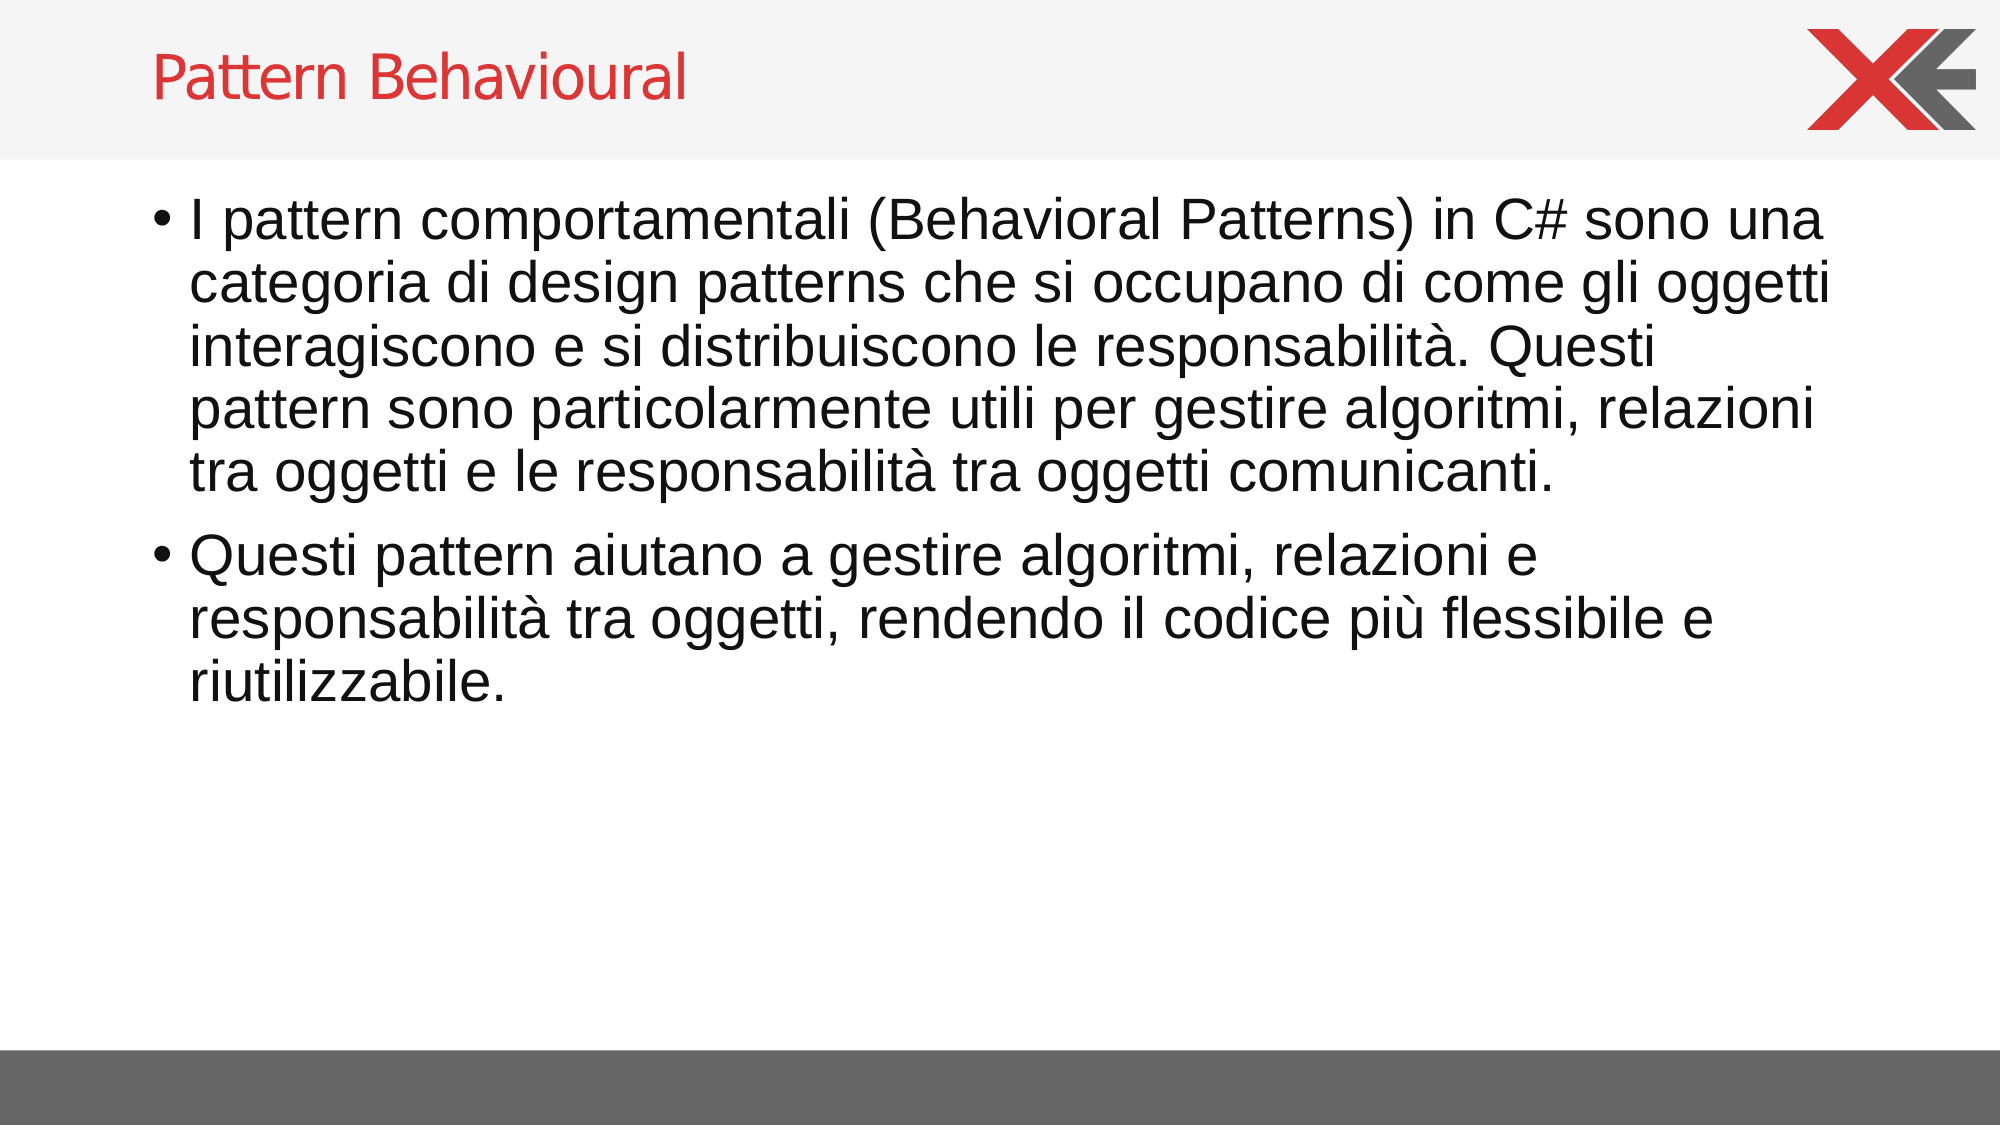

# Pattern Behavioural
I pattern comportamentali (Behavioral Patterns) in C# sono una categoria di design patterns che si occupano di come gli oggetti interagiscono e si distribuiscono le responsabilità. Questi pattern sono particolarmente utili per gestire algoritmi, relazioni tra oggetti e le responsabilità tra oggetti comunicanti.
Questi pattern aiutano a gestire algoritmi, relazioni e responsabilità tra oggetti, rendendo il codice più flessibile e riutilizzabile.